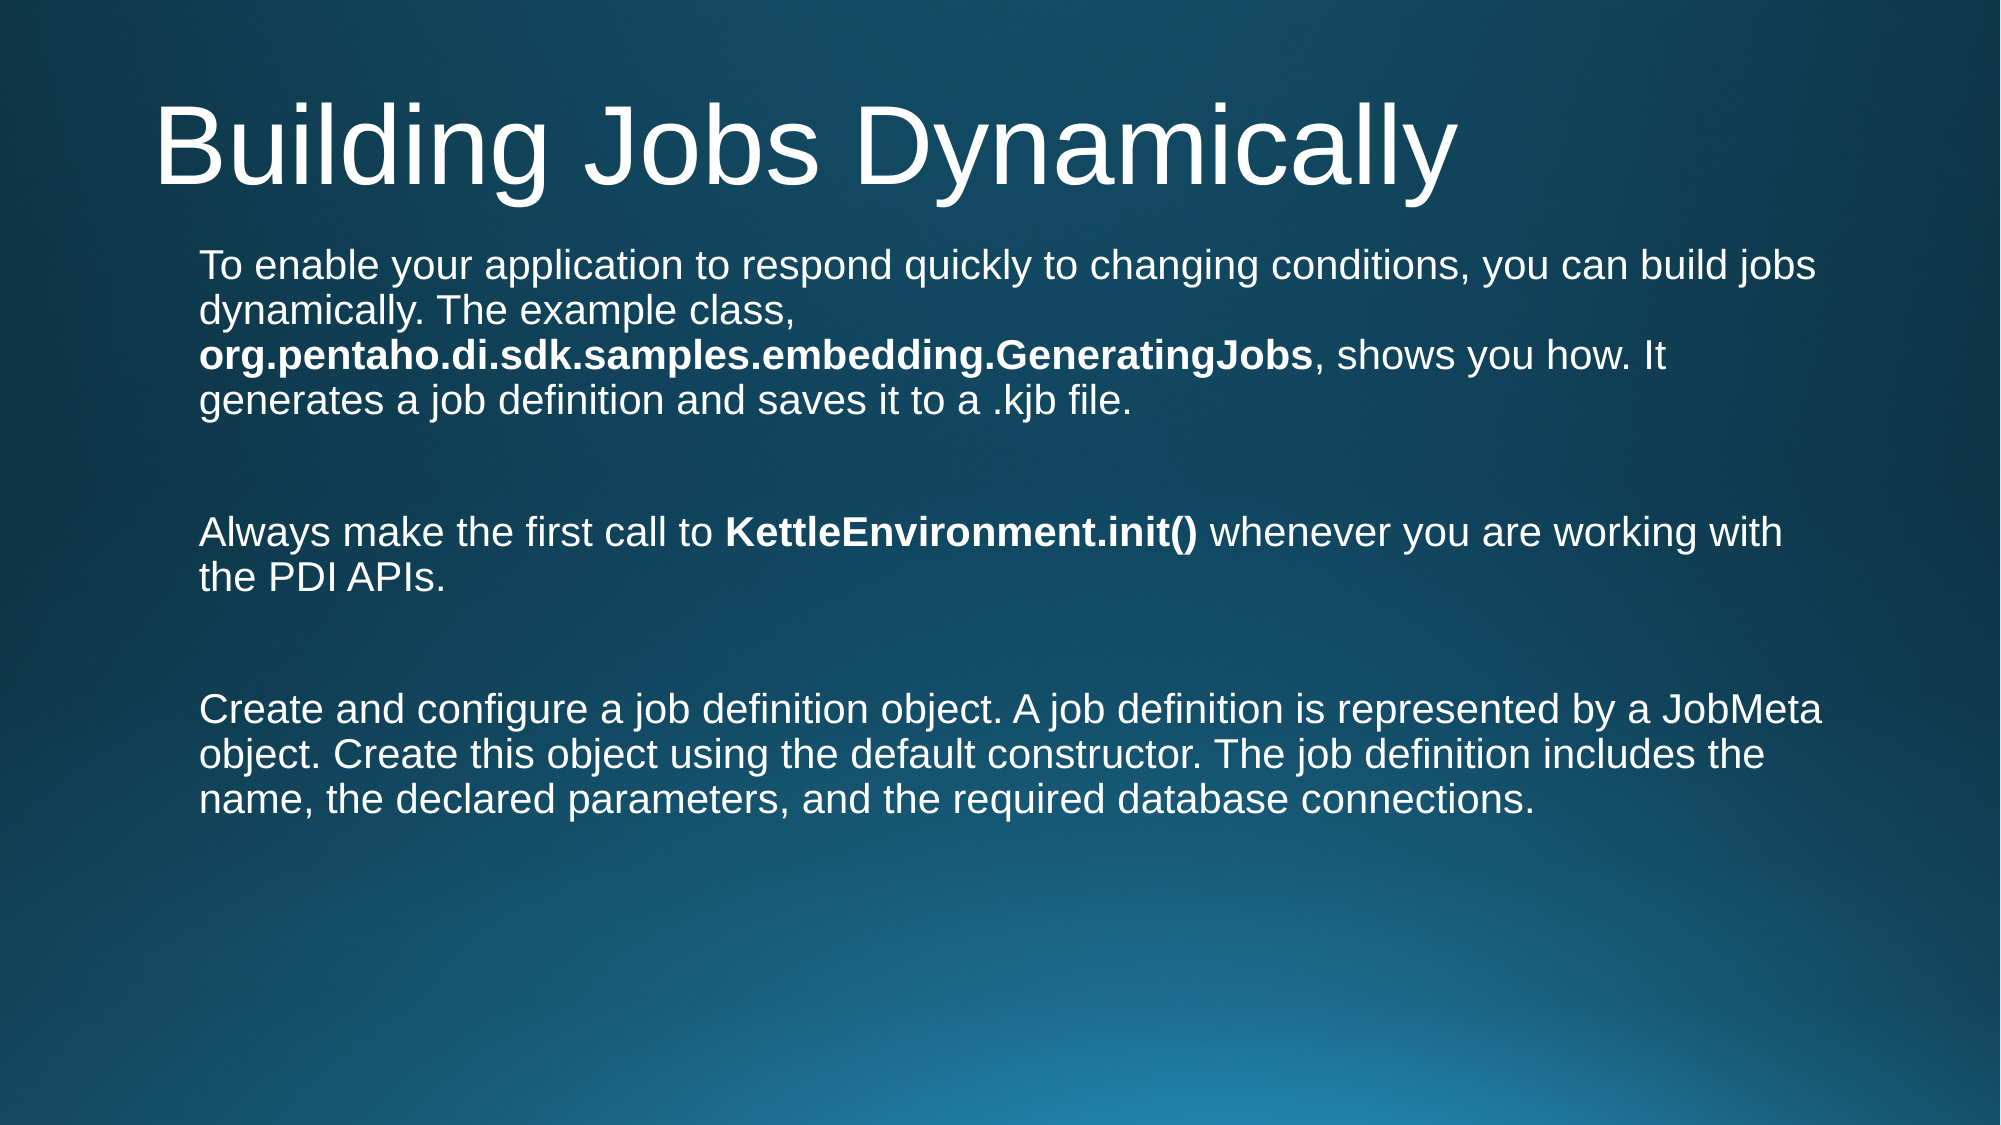

# Building Jobs Dynamically
To enable your application to respond quickly to changing conditions, you can build jobs dynamically. The example class, org.pentaho.di.sdk.samples.embedding.GeneratingJobs, shows you how. It generates a job definition and saves it to a .kjb file.

Always make the first call to KettleEnvironment.init() whenever you are working with the PDI APIs.

Create and configure a job definition object. A job definition is represented by a JobMeta object. Create this object using the default constructor. The job definition includes the name, the declared parameters, and the required database connections.